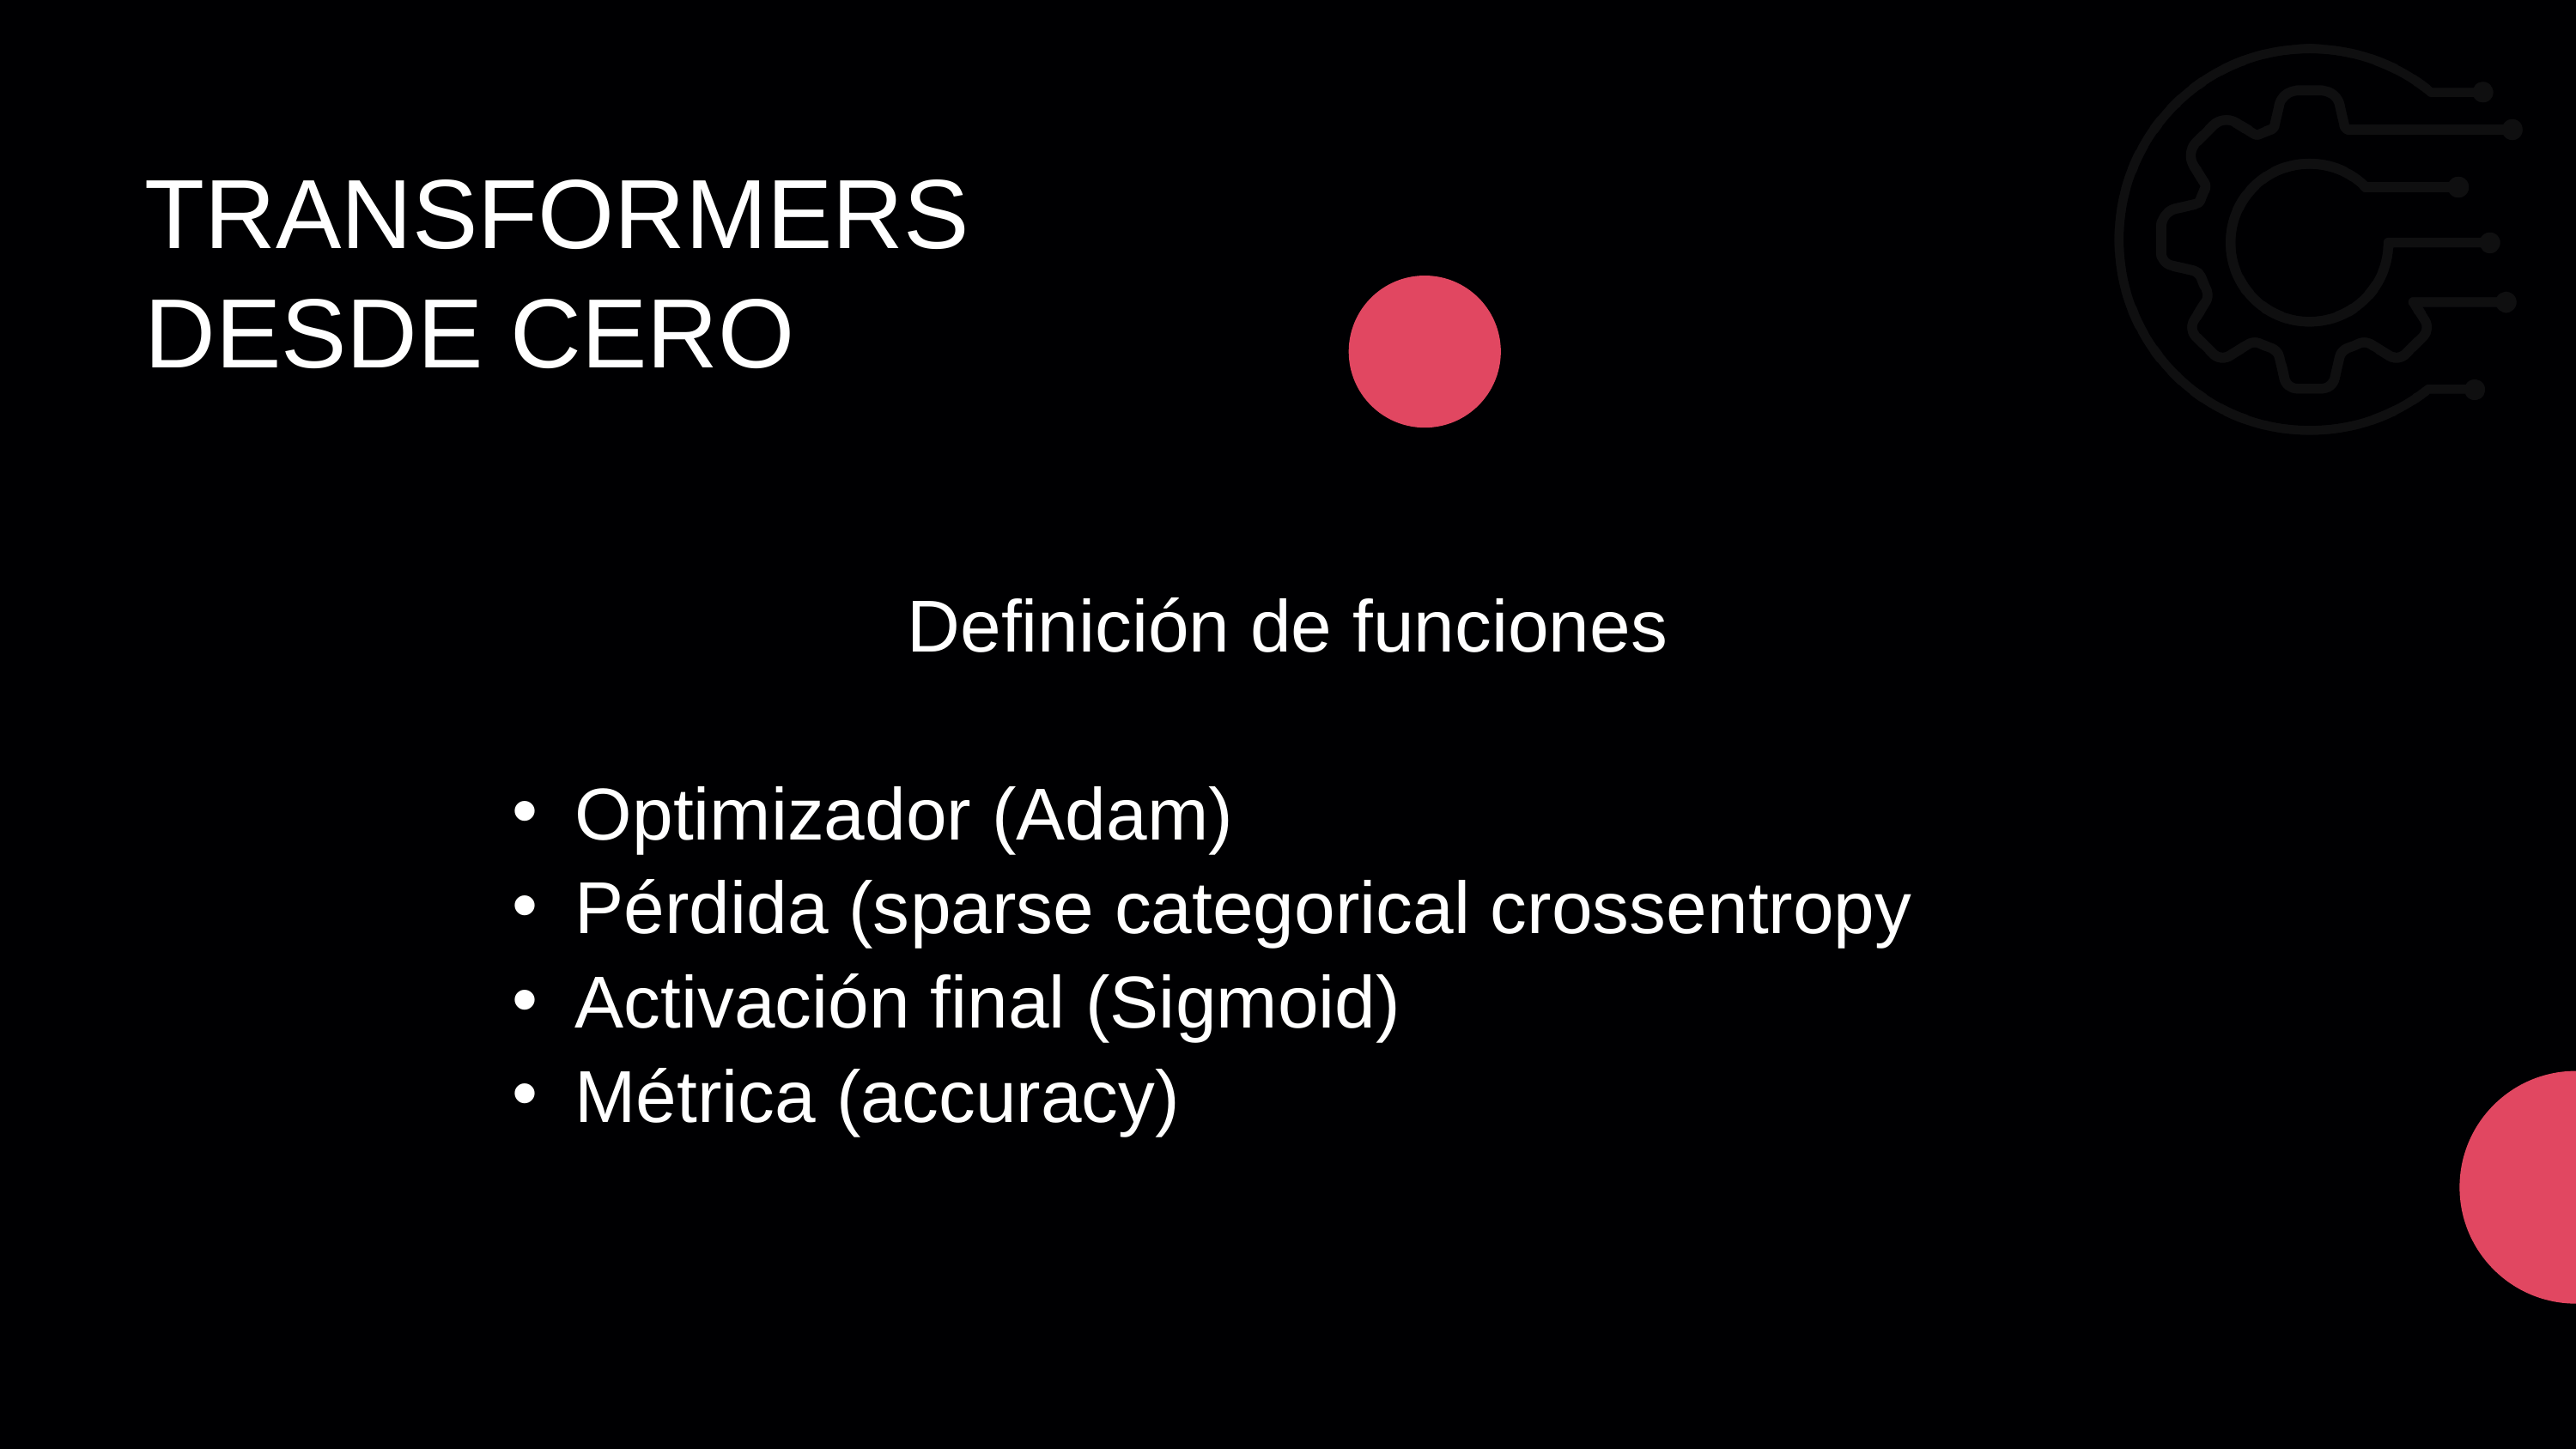

TRANSFORMERS DESDE CERO

Definición de funciones

Optimizador (Adam)
Pérdida (sparse categorical crossentropy
Activación final (Sigmoid)
Métrica (accuracy)